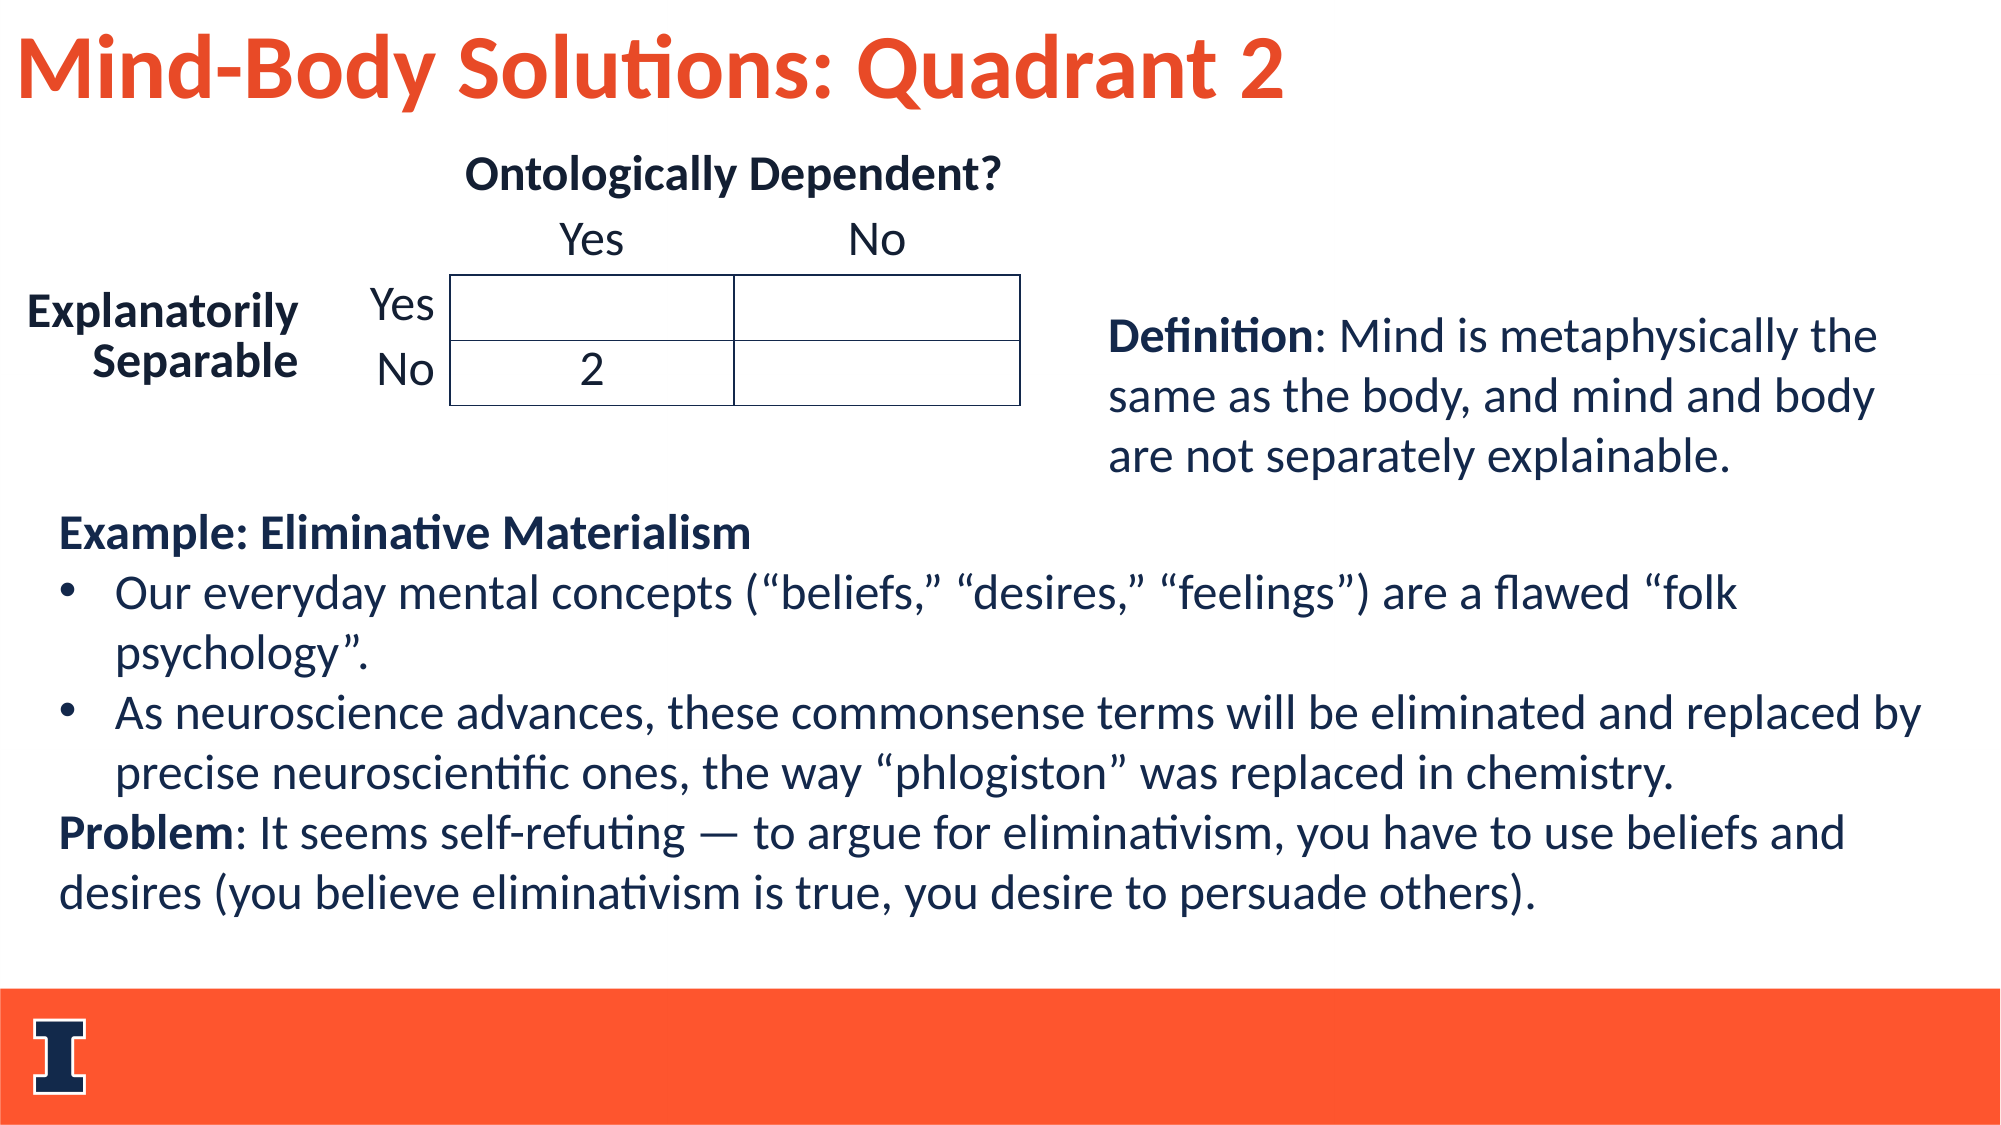

Mind-Body Solutions: Quadrant 2
|  |  | Ontologically Dependent? |  |
| --- | --- | --- | --- |
|  |  | Yes | No |
| Explanatorily Separable | Yes |  |  |
|  | No | 2 |  |
Definition: Mind is metaphysically the same as the body, and mind and body are not separately explainable.
Example: Eliminative Materialism
Our everyday mental concepts (“beliefs,” “desires,” “feelings”) are a flawed “folk psychology”.
As neuroscience advances, these commonsense terms will be eliminated and replaced by precise neuroscientific ones, the way “phlogiston” was replaced in chemistry.
Problem: It seems self-refuting — to argue for eliminativism, you have to use beliefs and desires (you believe eliminativism is true, you desire to persuade others).